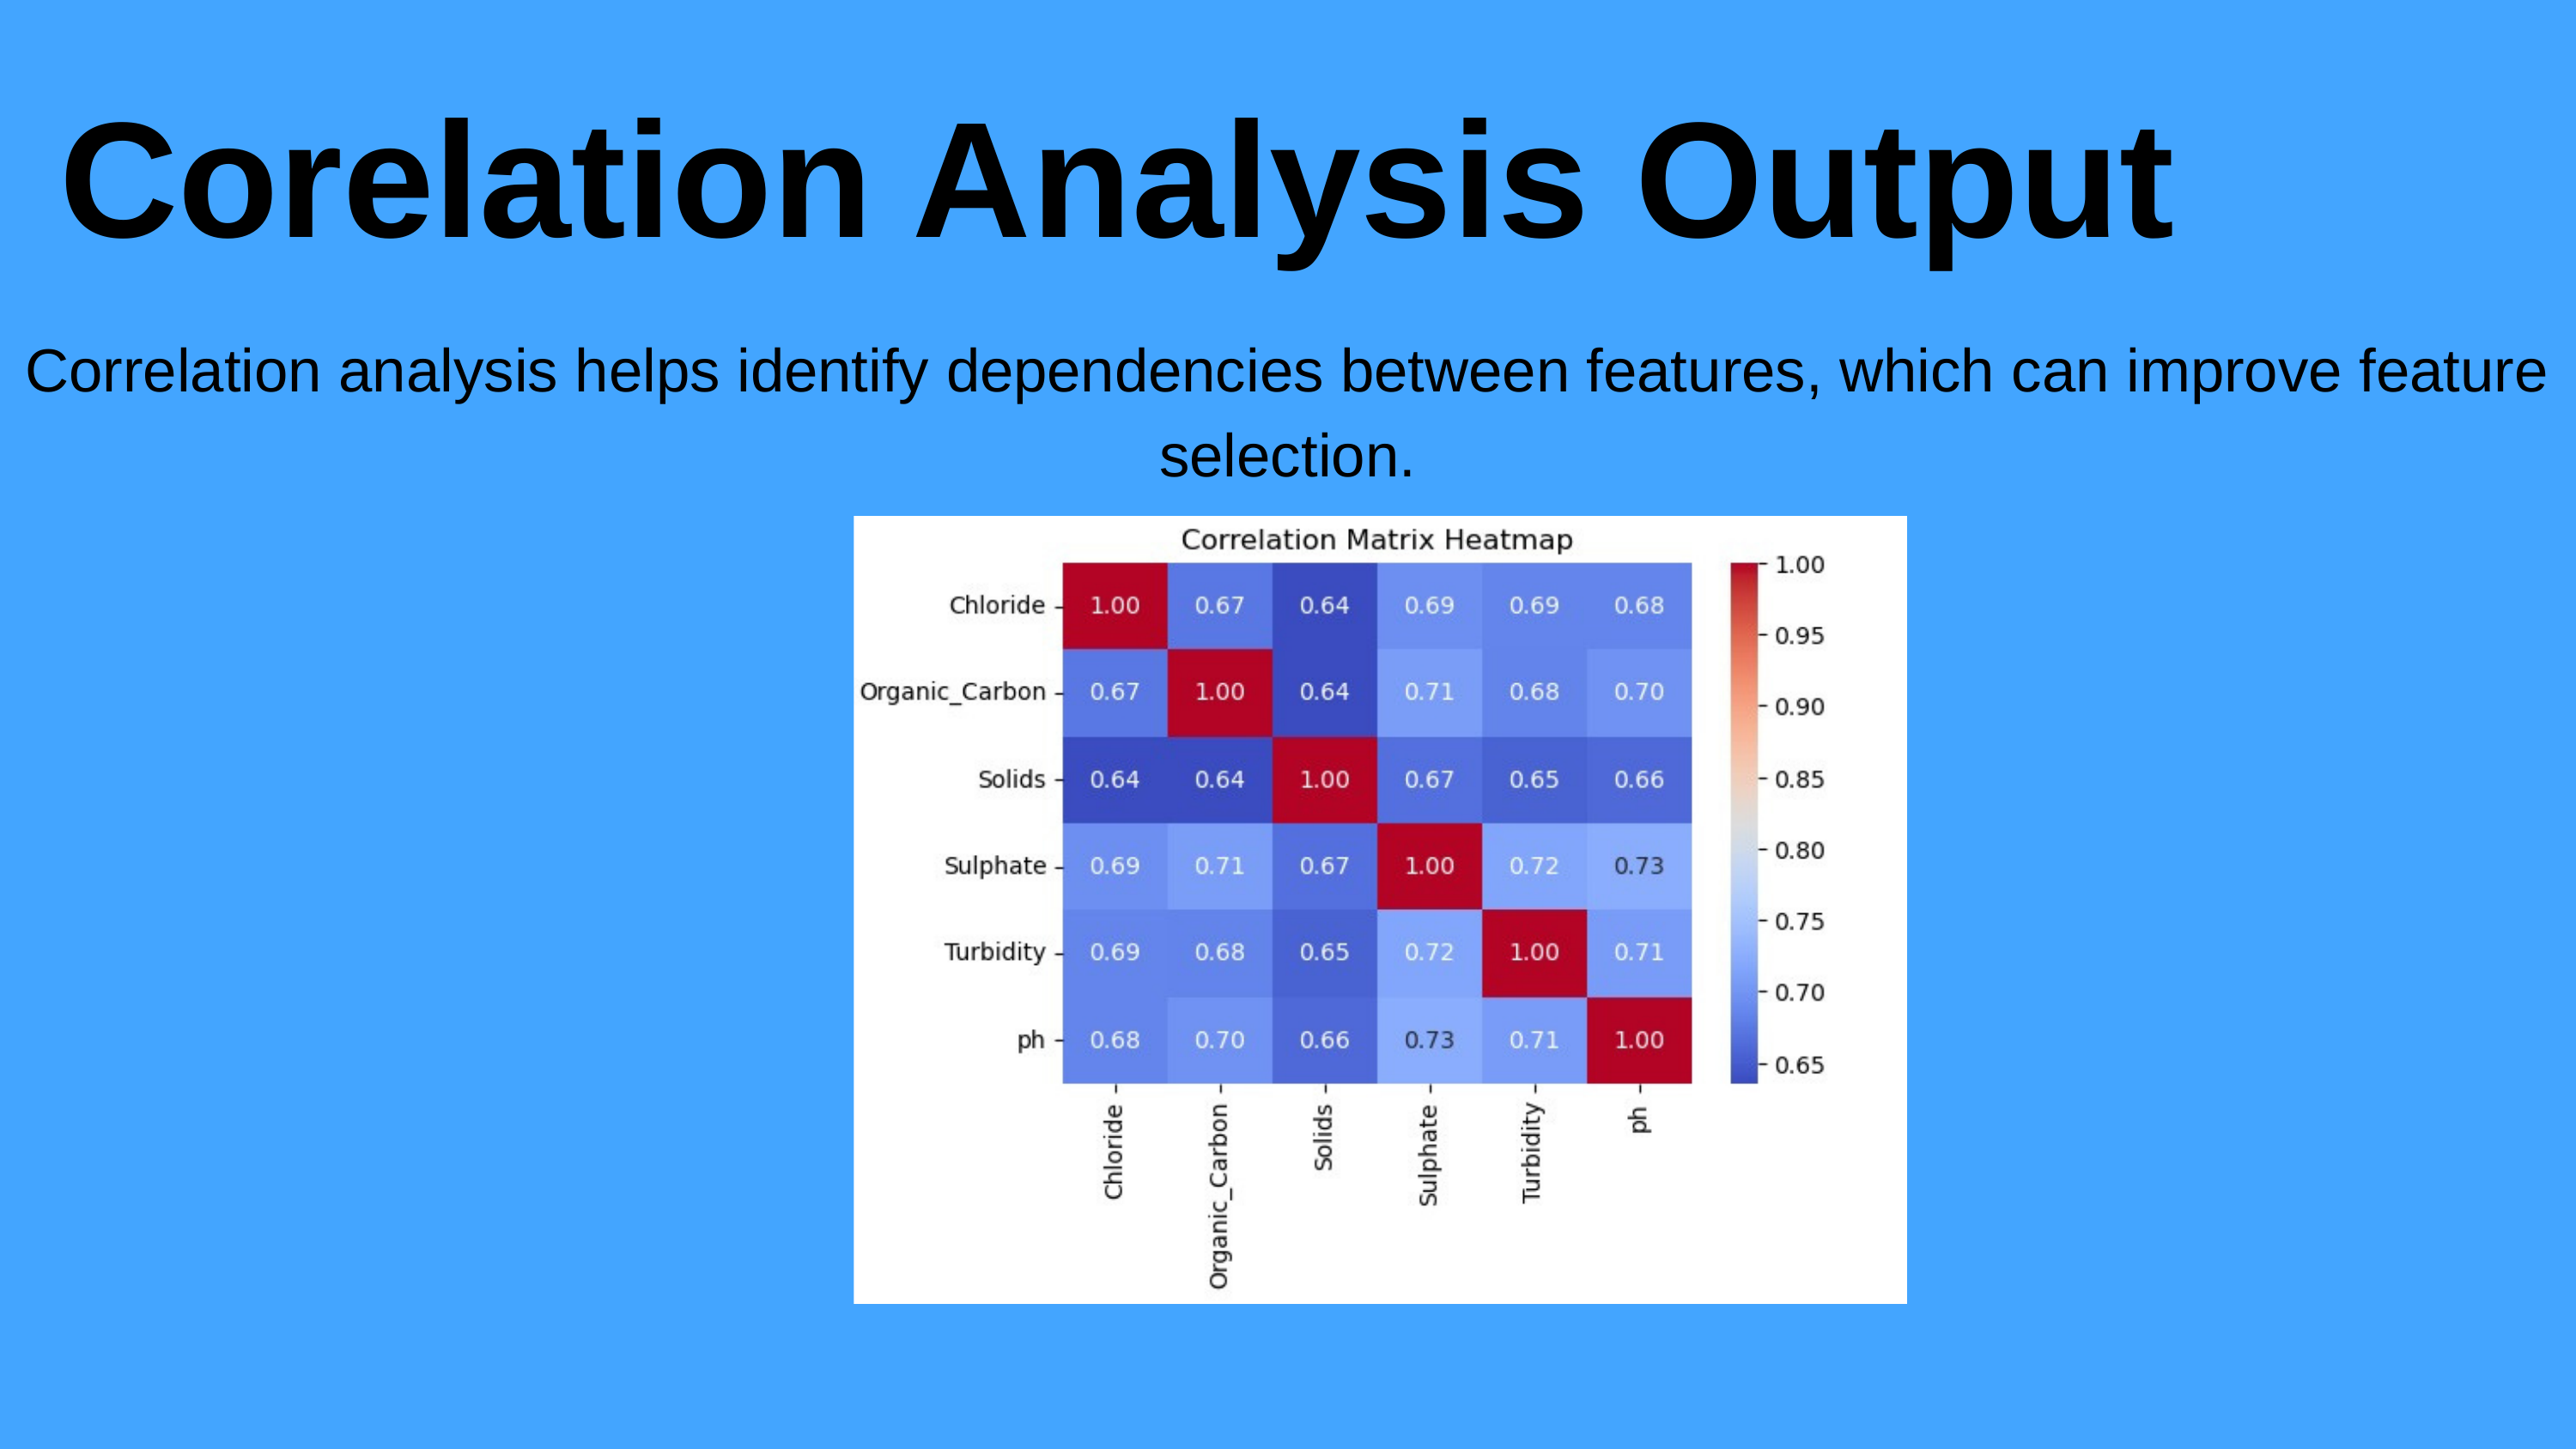

Corelation Analysis Output
Correlation analysis helps identify dependencies between features, which can improve feature selection.